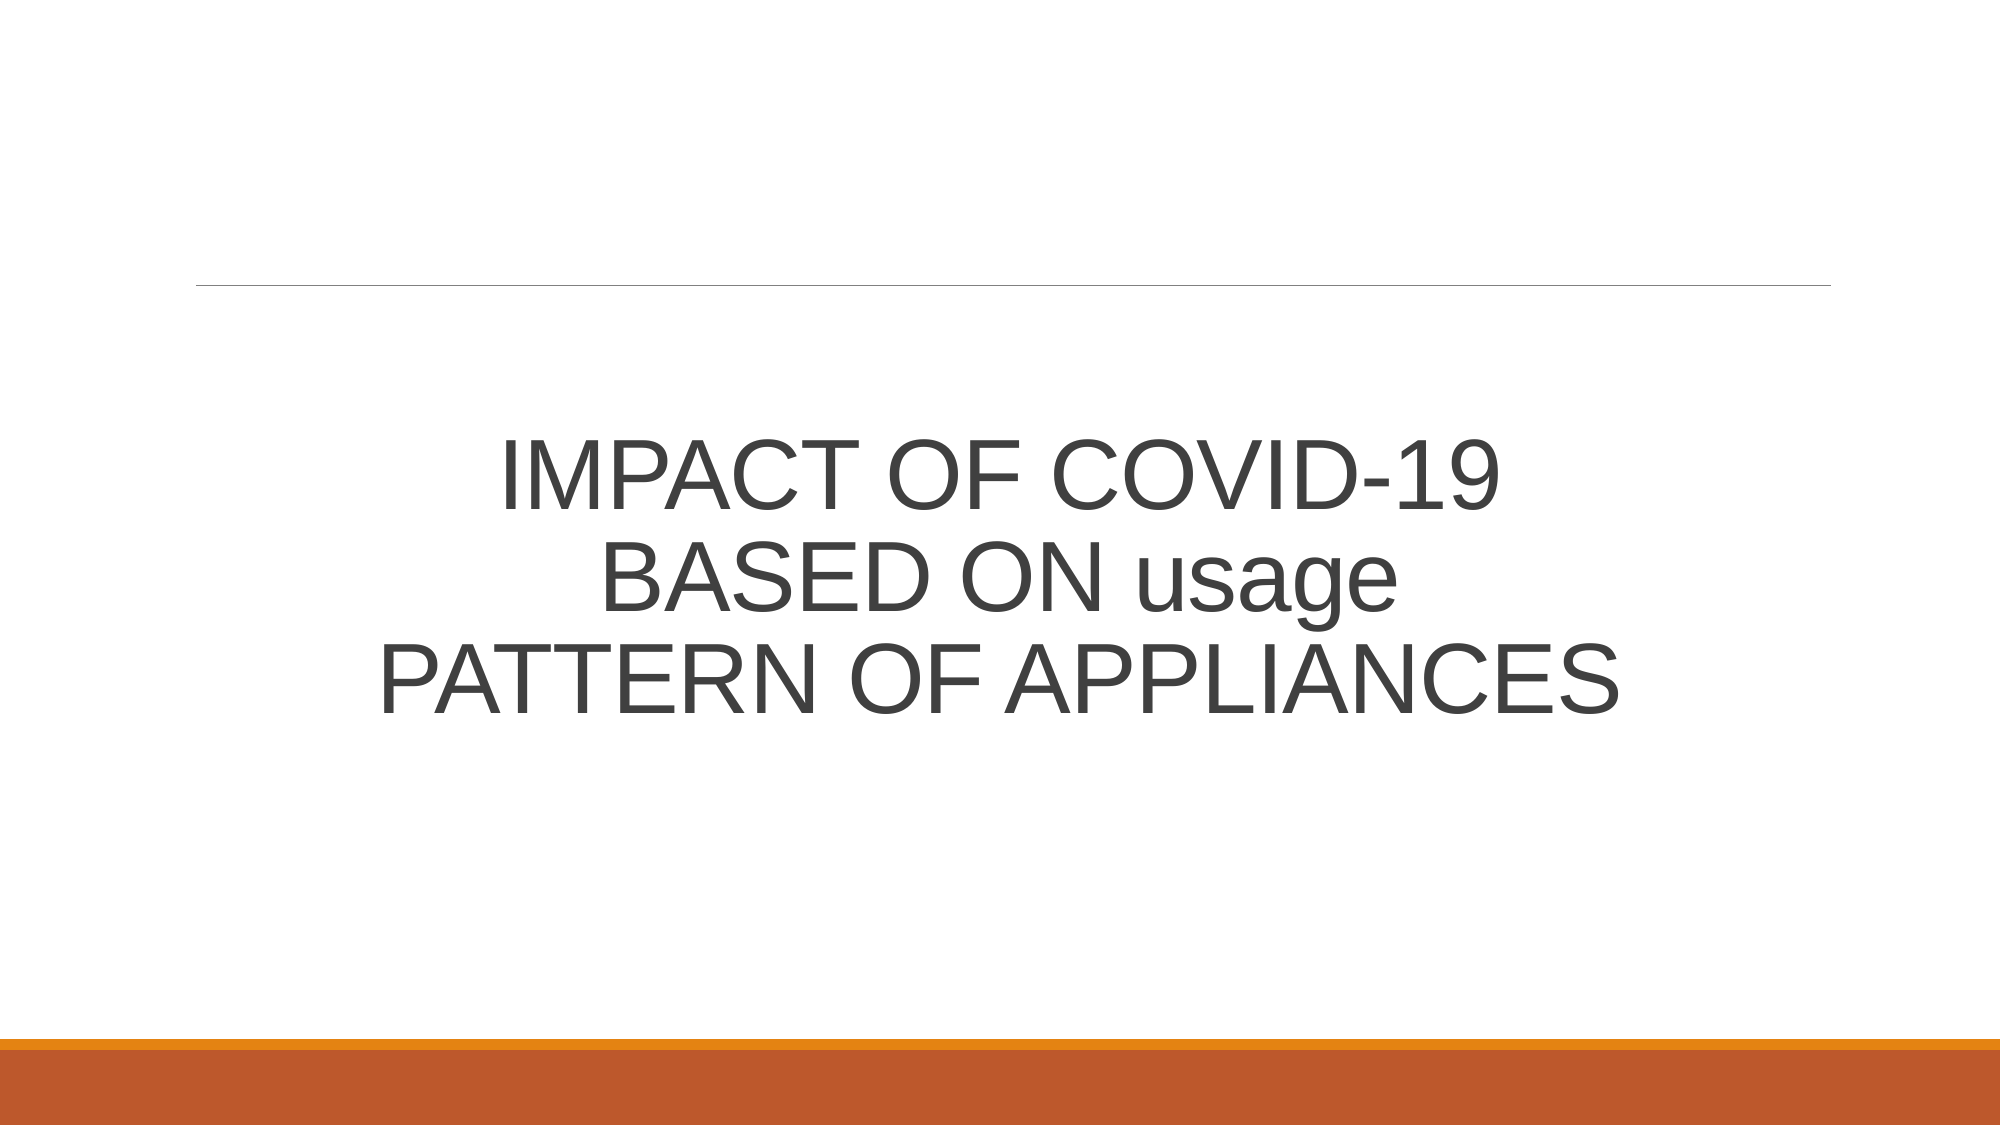

# IMPACT OF COVID-19 BASED ON usage PATTERN OF APPLIANCES